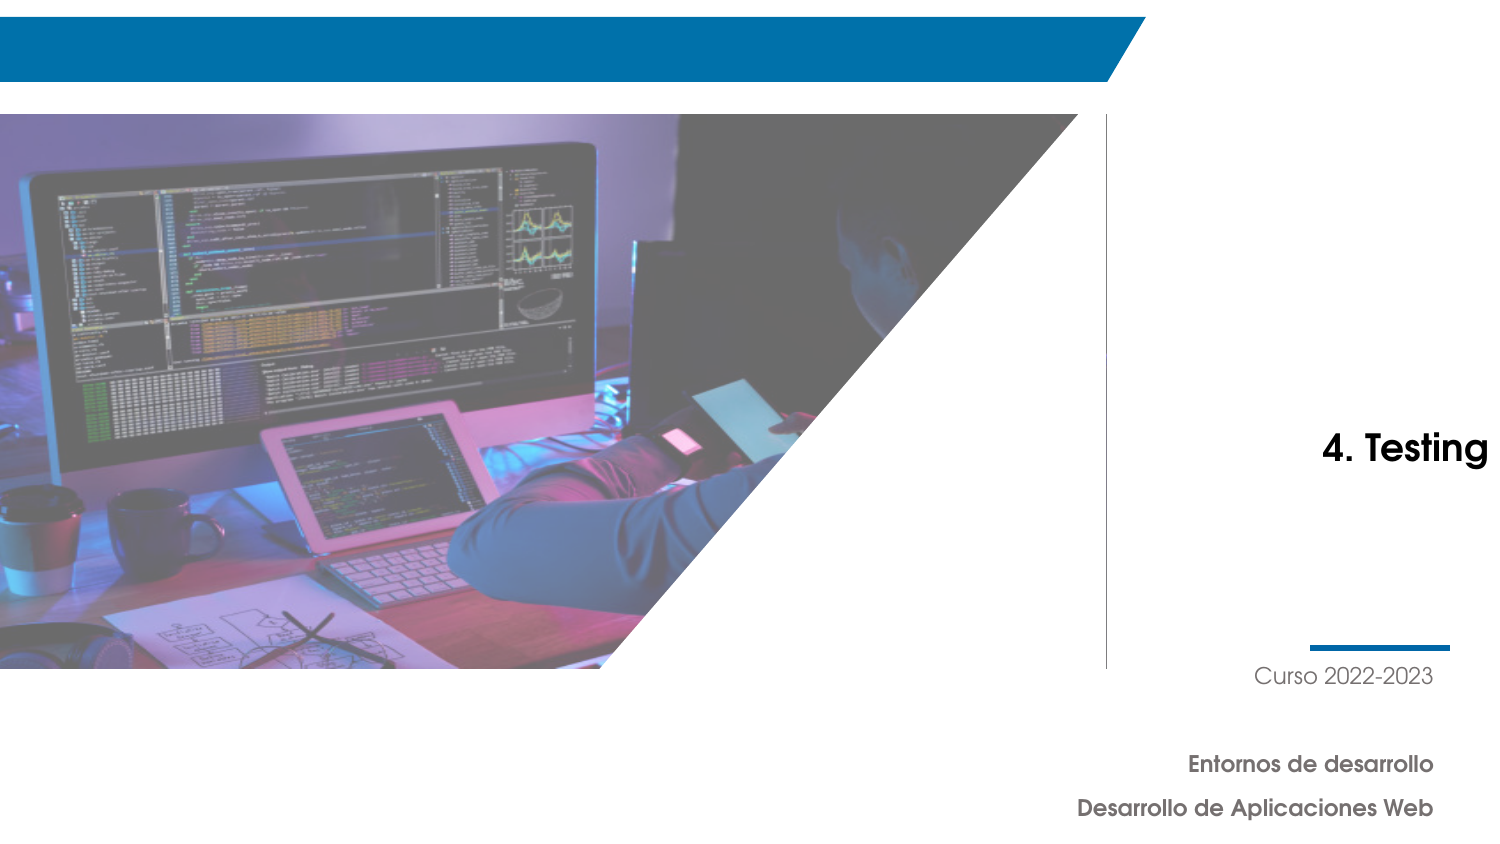

4. Testing
Curso 2022-2023

Entornos de desarrollo
Desarrollo de Aplicaciones Web